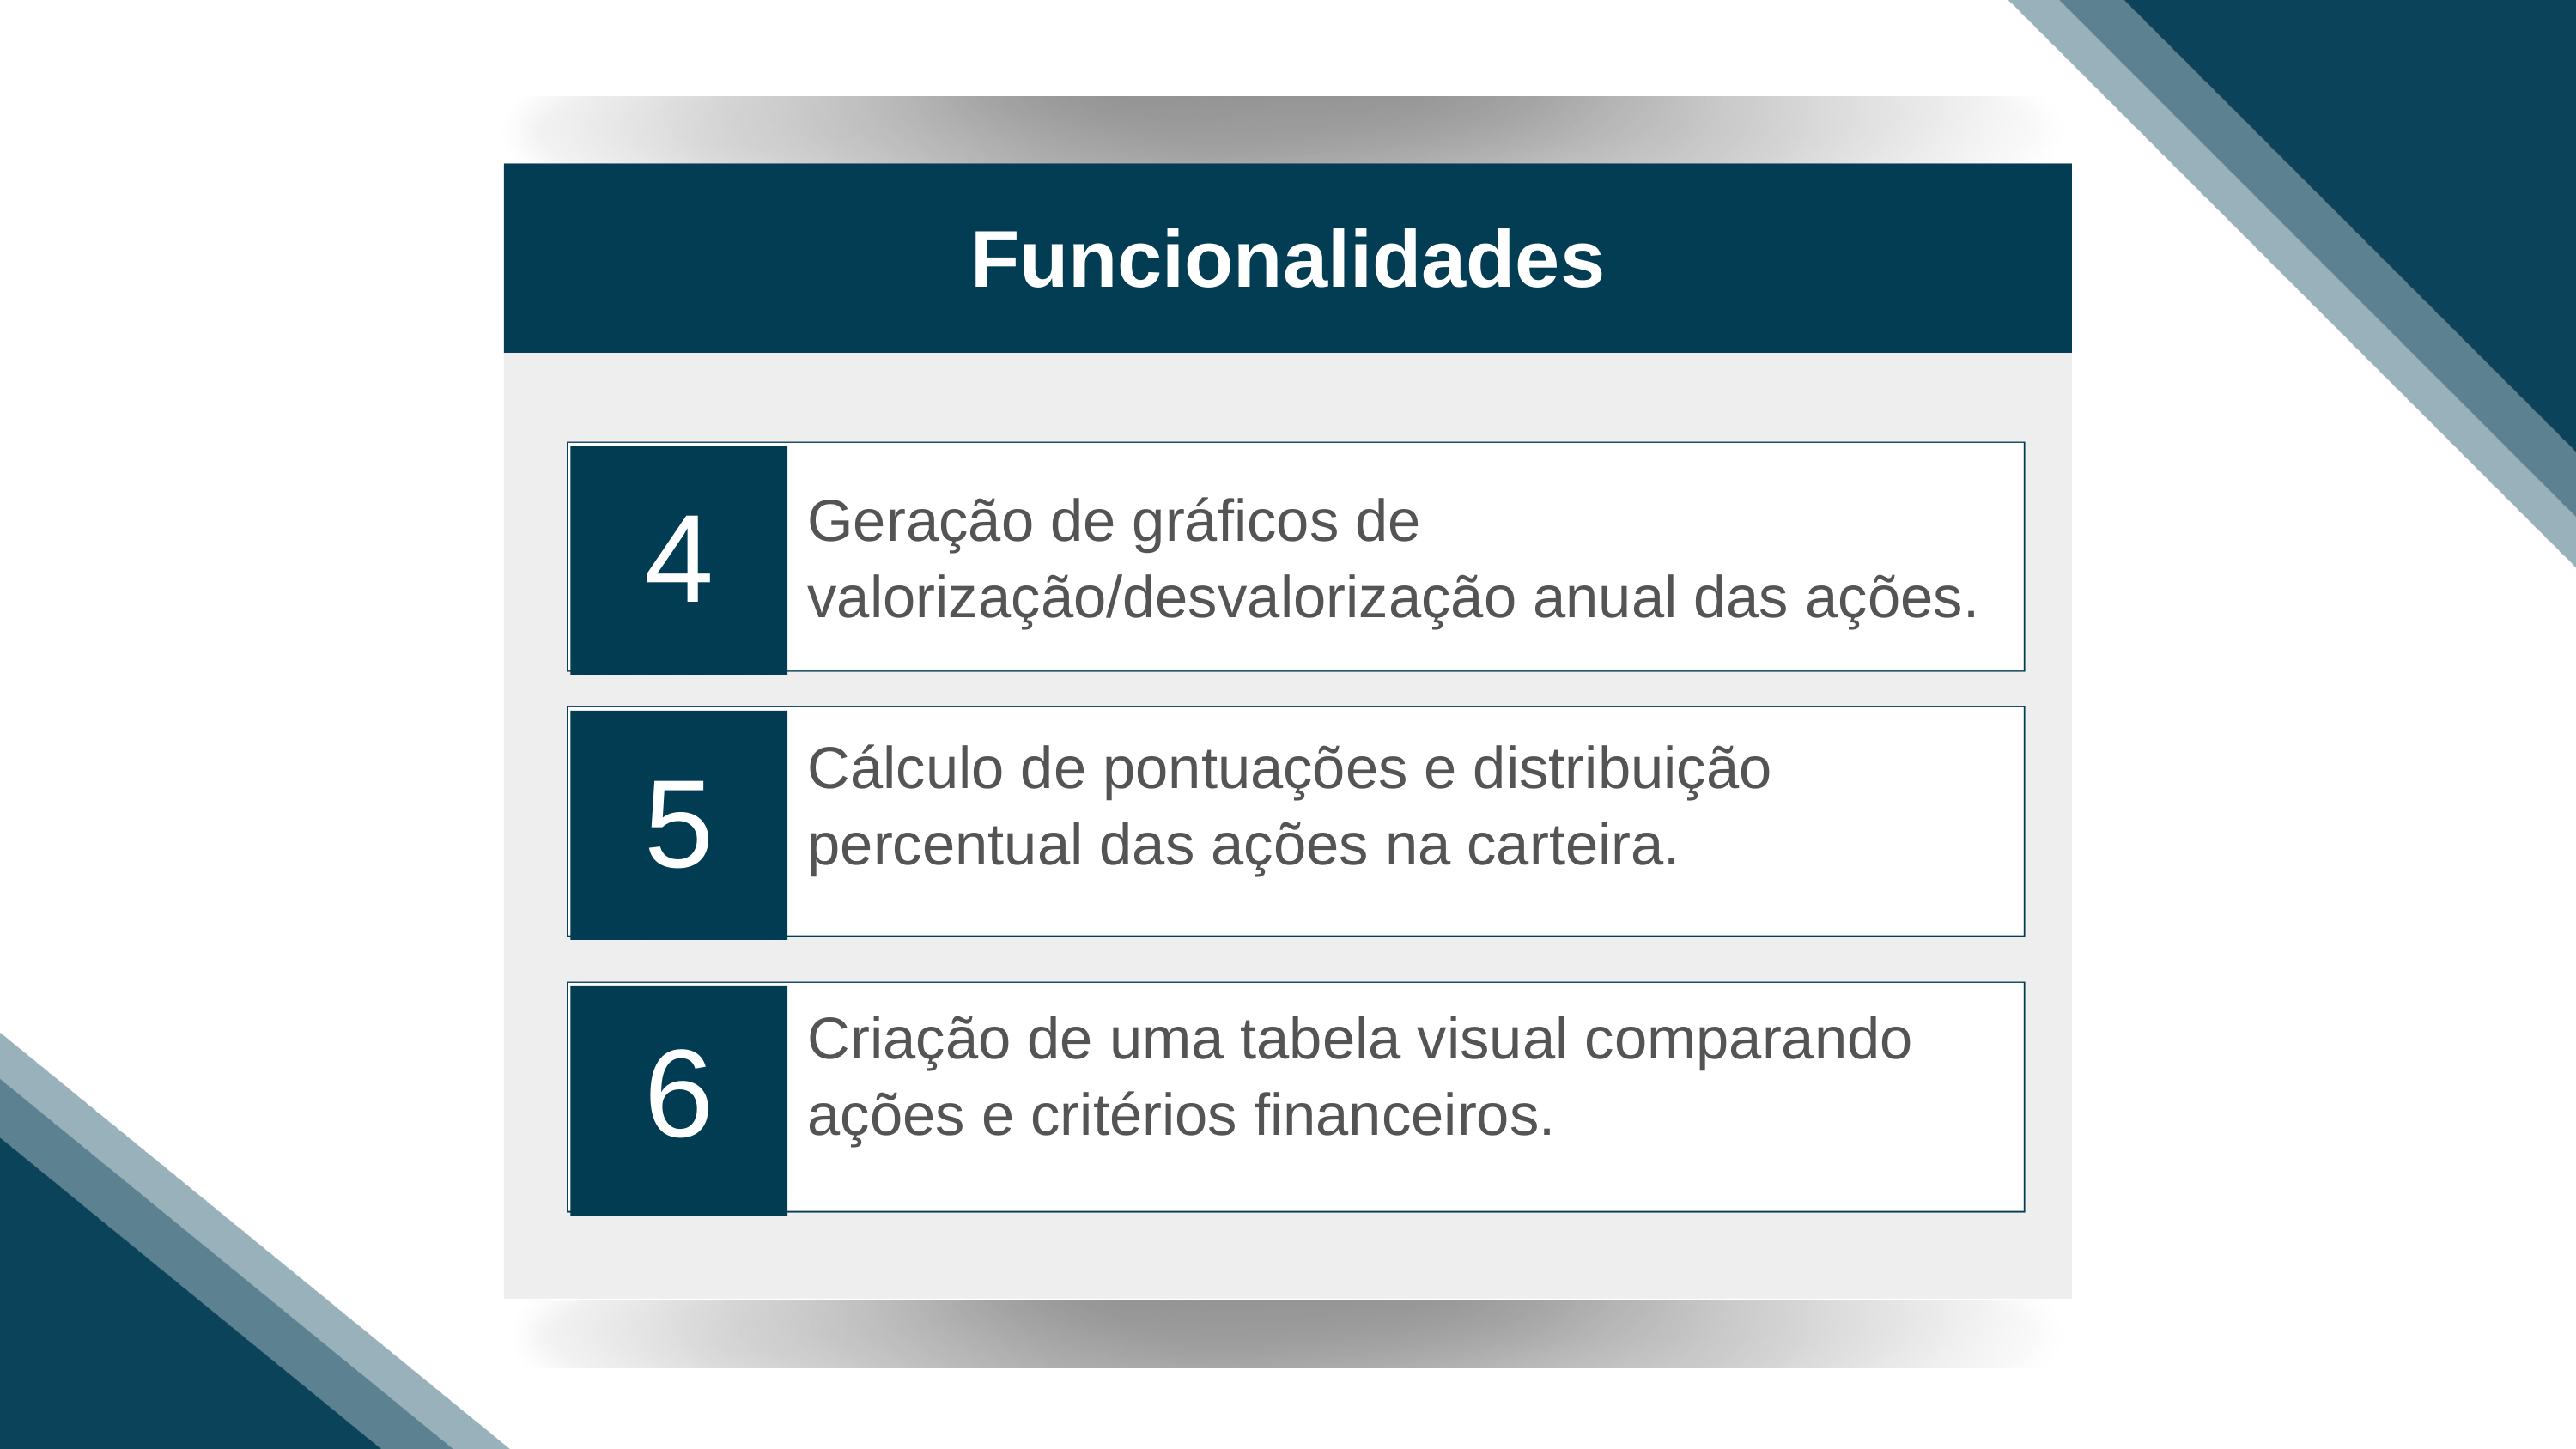

Funcionalidades

4
Geração de gráficos de valorização/desvalorização anual das ações.

Cálculo de pontuações e distribuição percentual das ações na carteira.

5

Criação de uma tabela visual comparando ações e critérios financeiros.

6